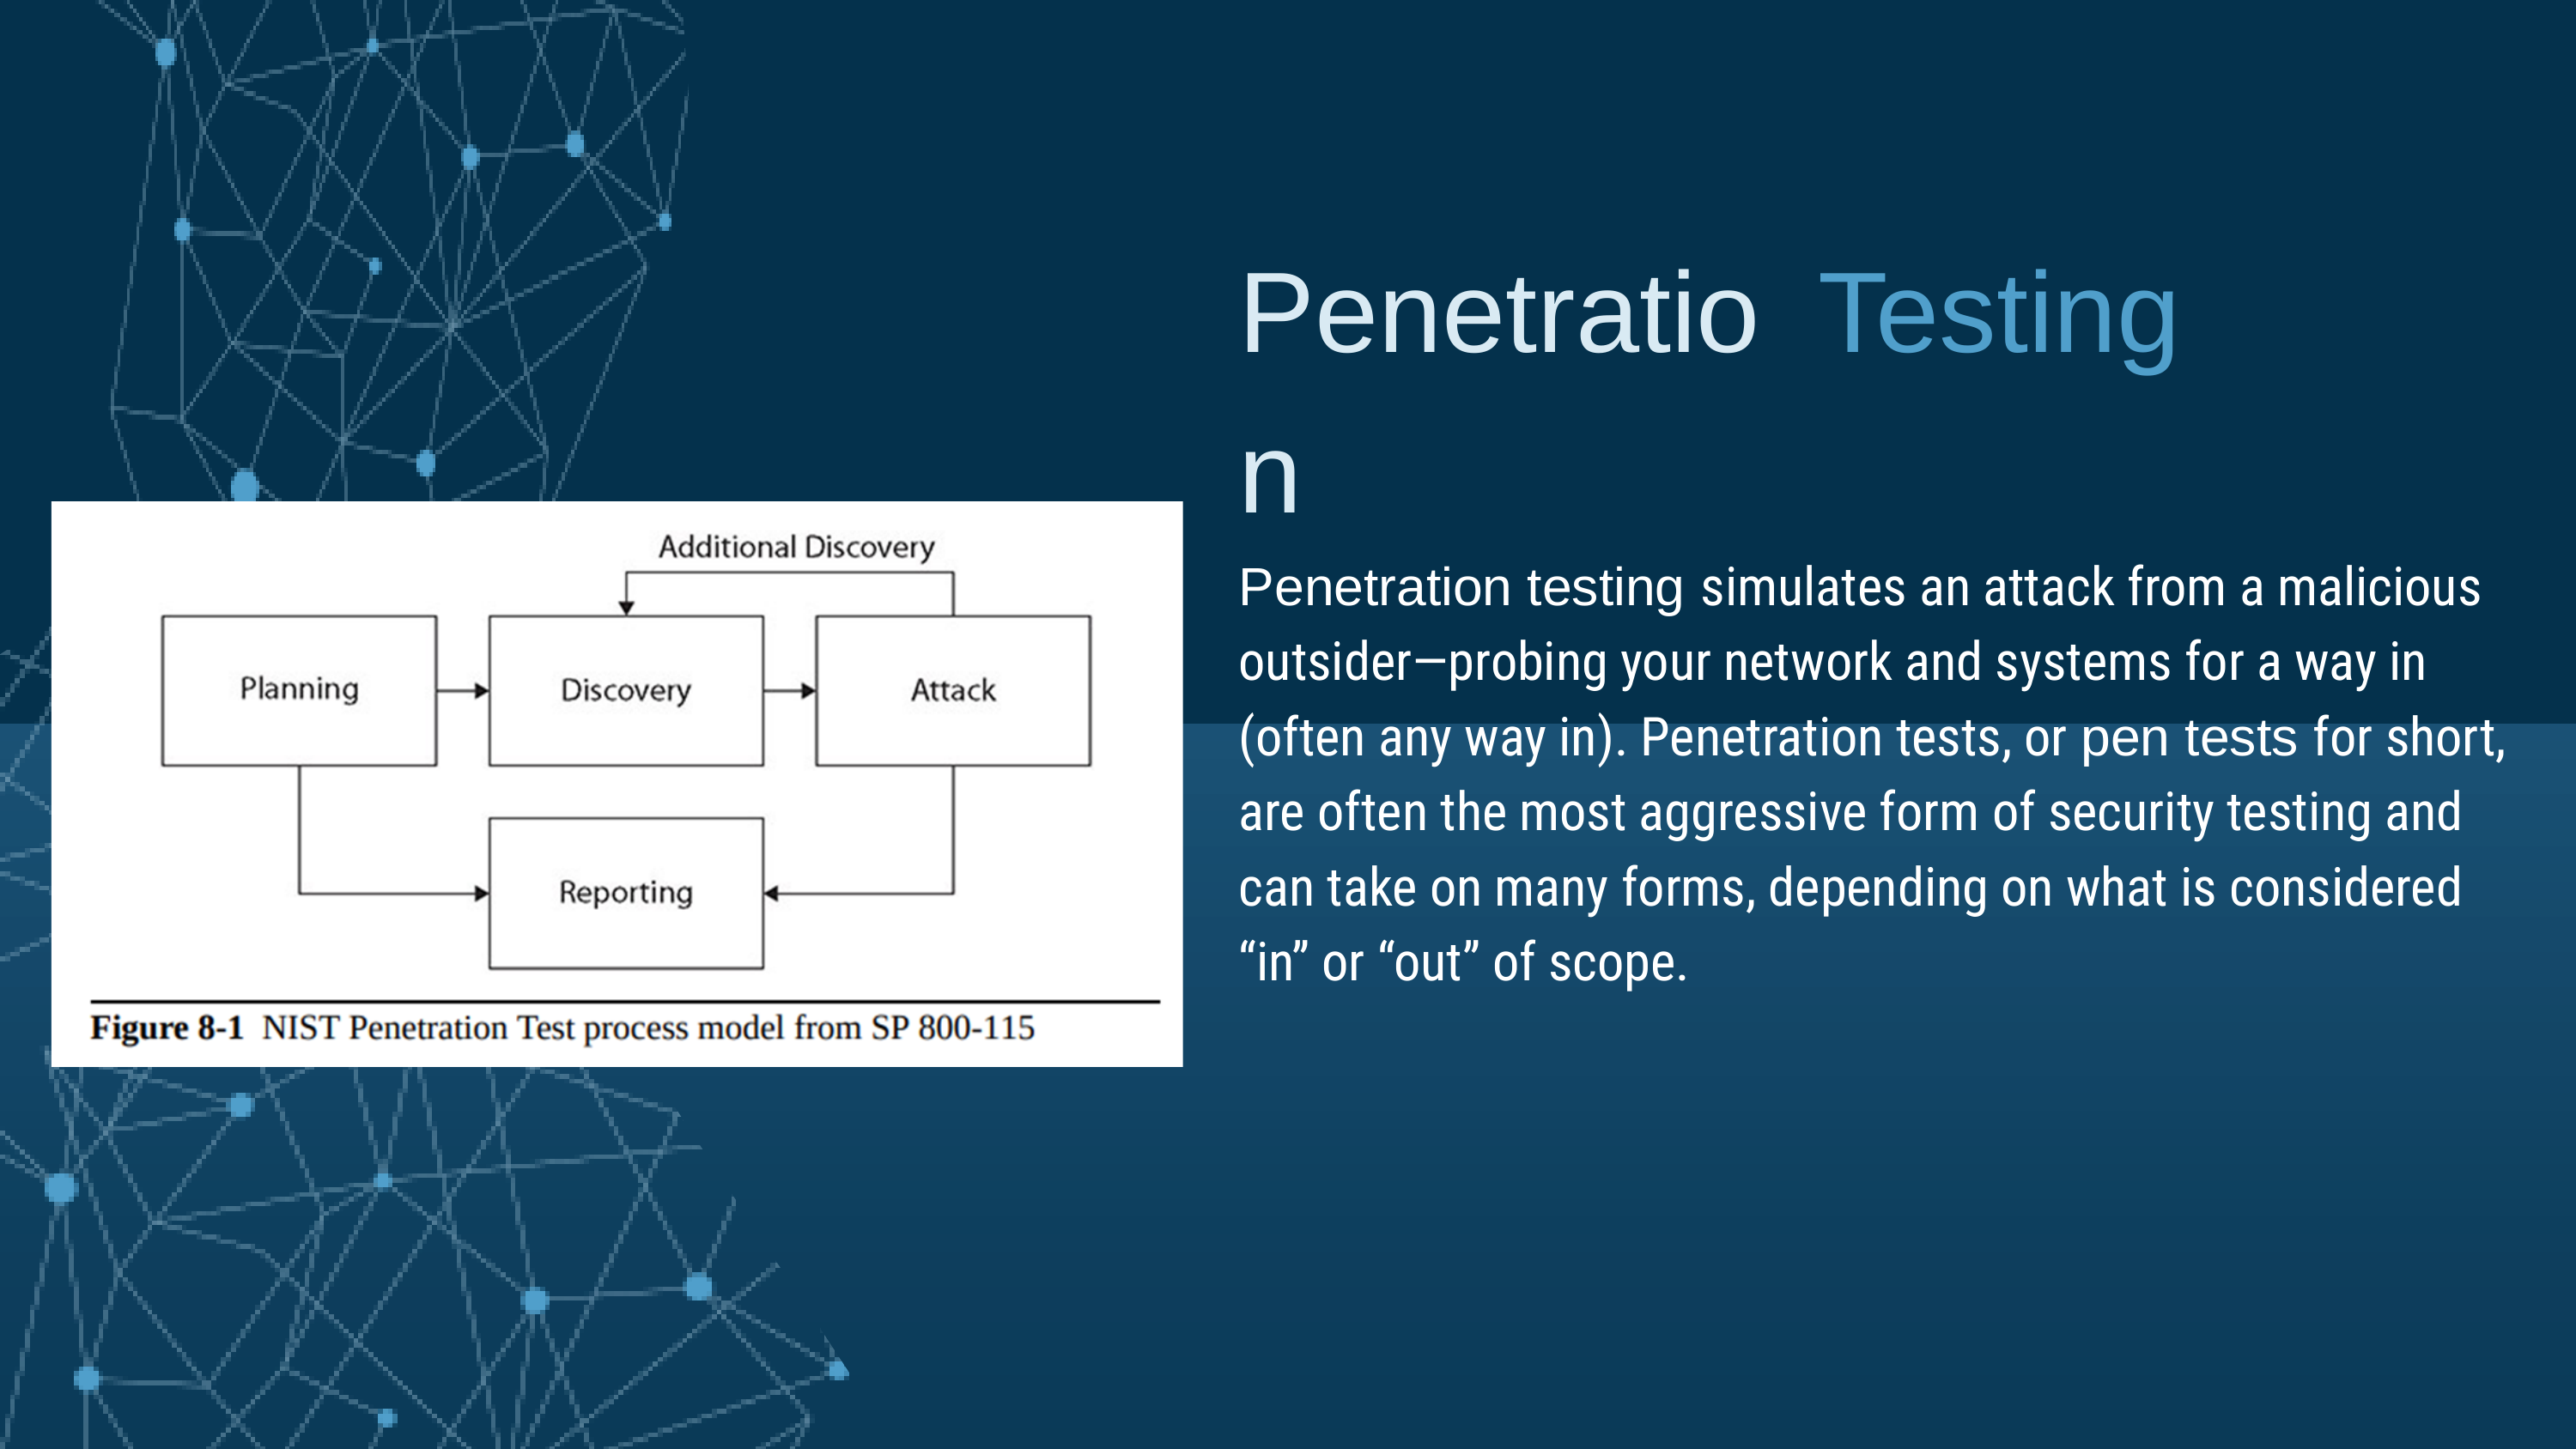

Penetration
Testing

Penetration testing simulates an attack from a malicious outsider—probing your network and systems for a way in (often any way in). Penetration tests, or pen tests for short, are often the most aggressive form of security testing and can take on many forms, depending on what is considered “in” or “out” of scope.